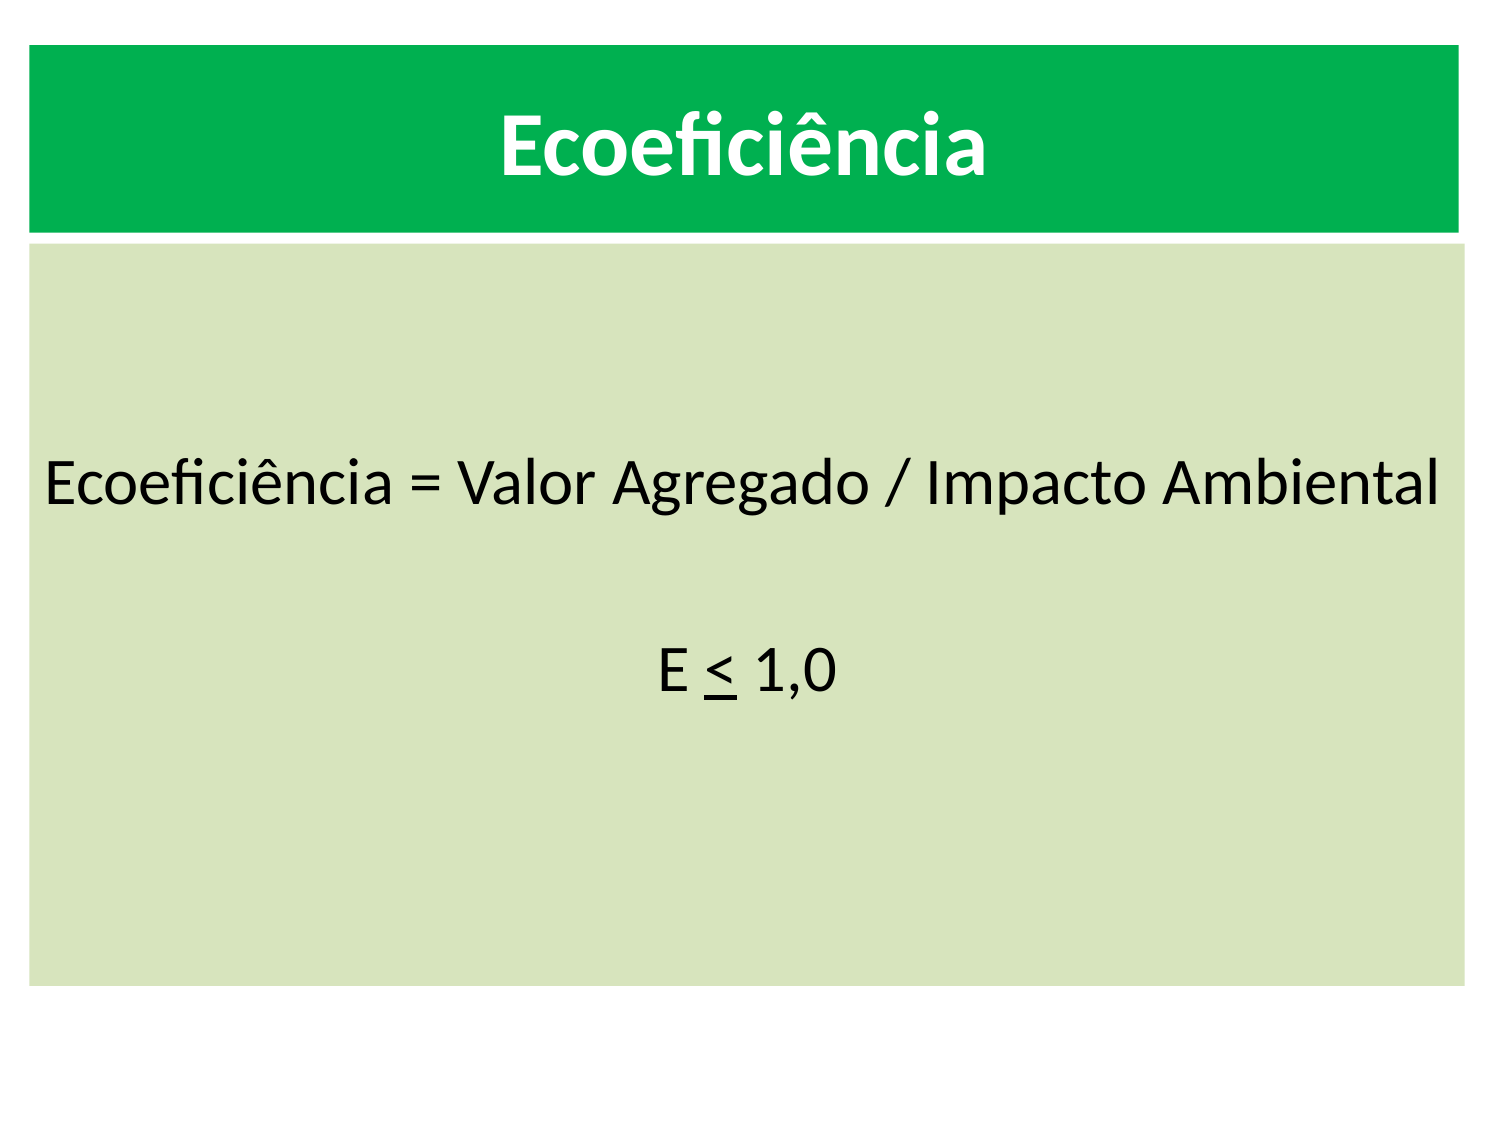

# Ecoeficiência

Ecoeficiência = Valor Agregado / Impacto Ambiental

E < 1,0